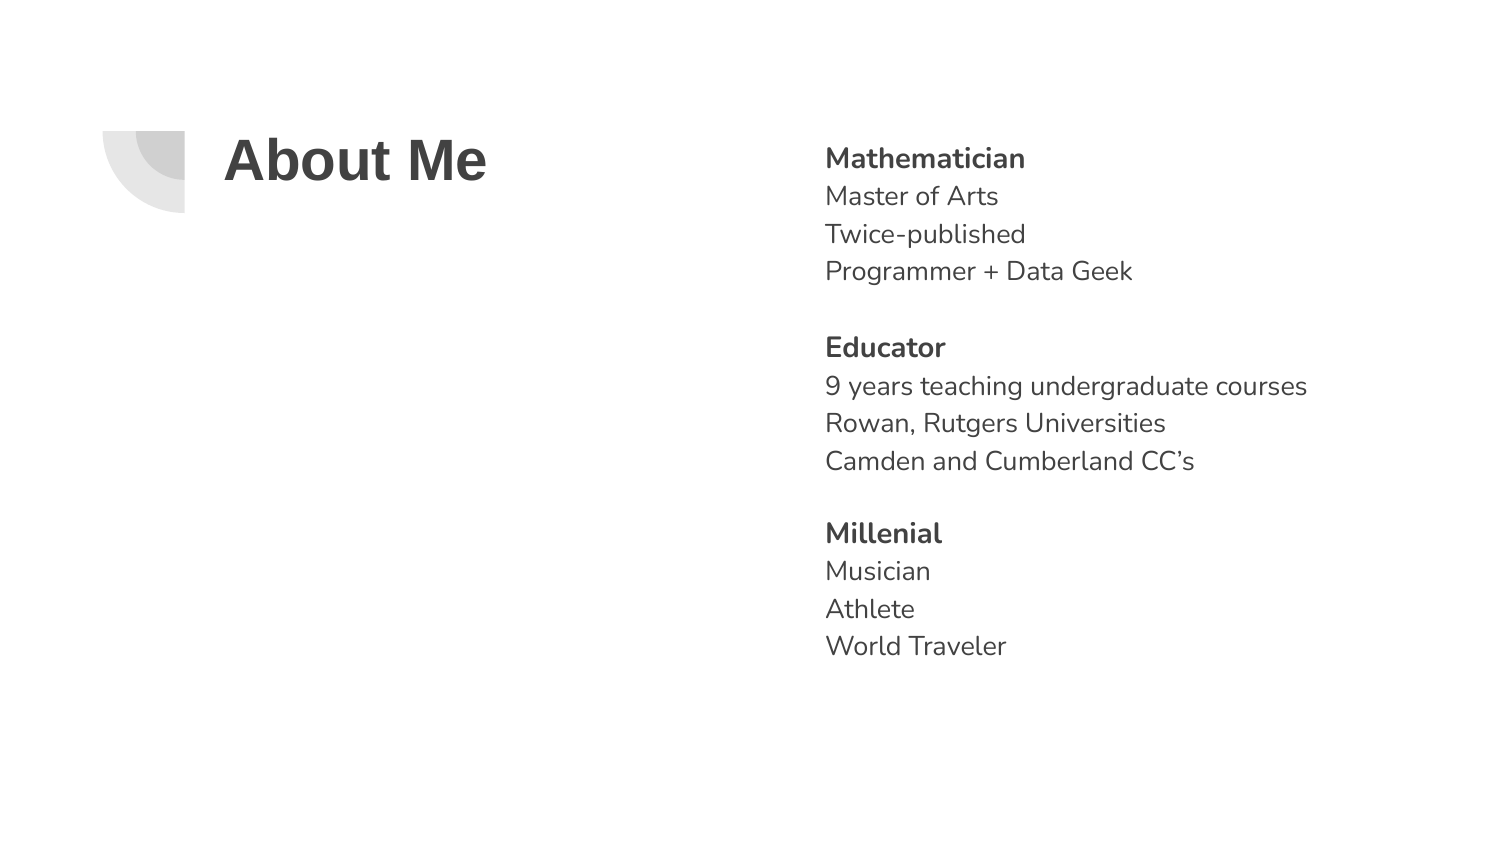

# About Me
Mathematician
Master of Arts
Twice-published
Programmer + Data Geek

Educator
9 years teaching undergraduate courses
Rowan, Rutgers Universities
Camden and Cumberland CC’s
Millenial
Musician
Athlete
World Traveler